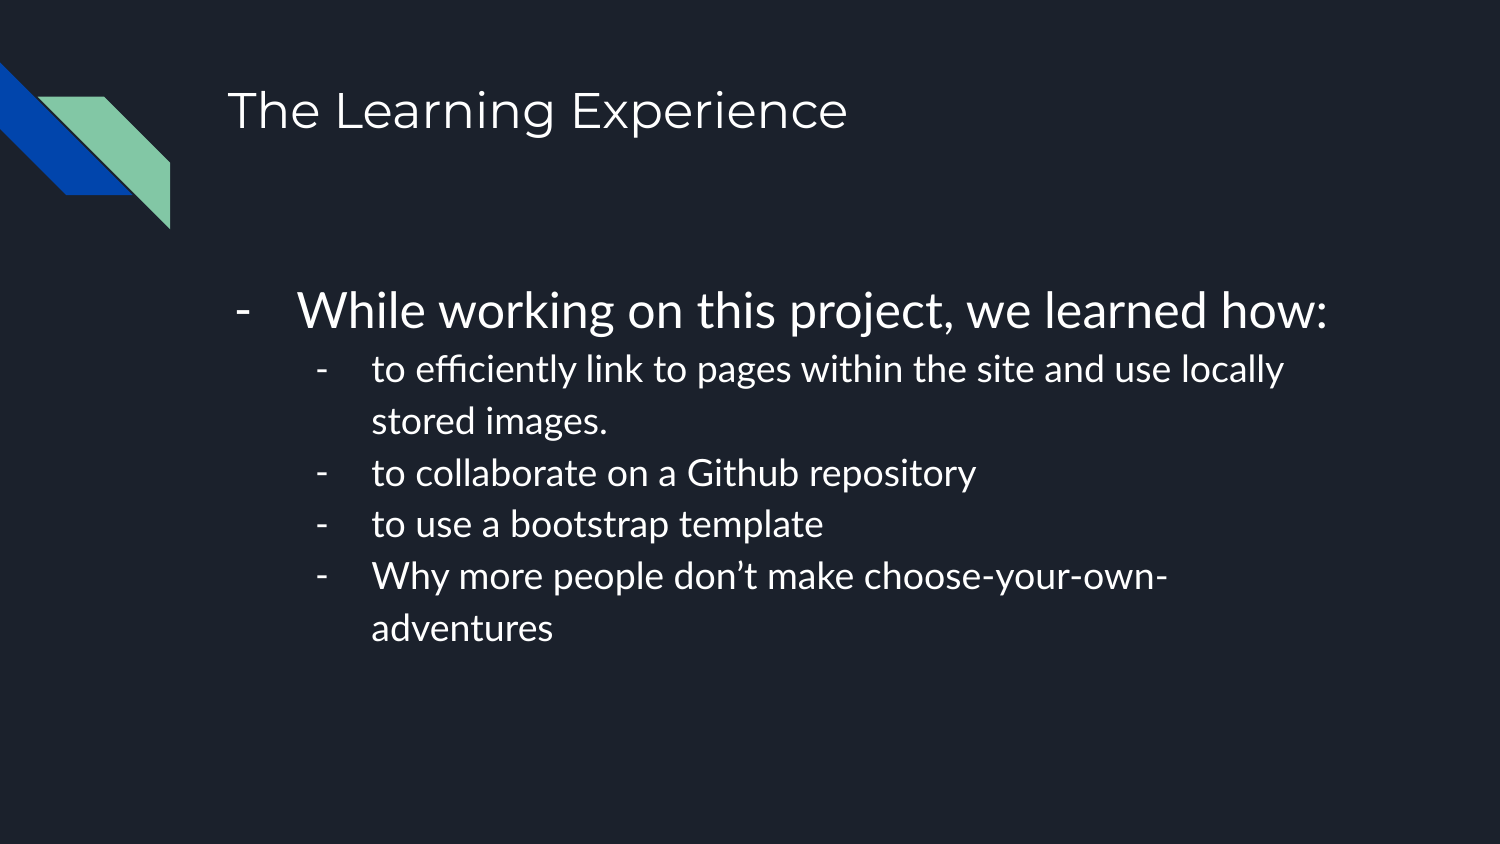

# The Learning Experience
While working on this project, we learned how:
to efficiently link to pages within the site and use locally stored images.
to collaborate on a Github repository
to use a bootstrap template
Why more people don’t make choose-your-own-adventures